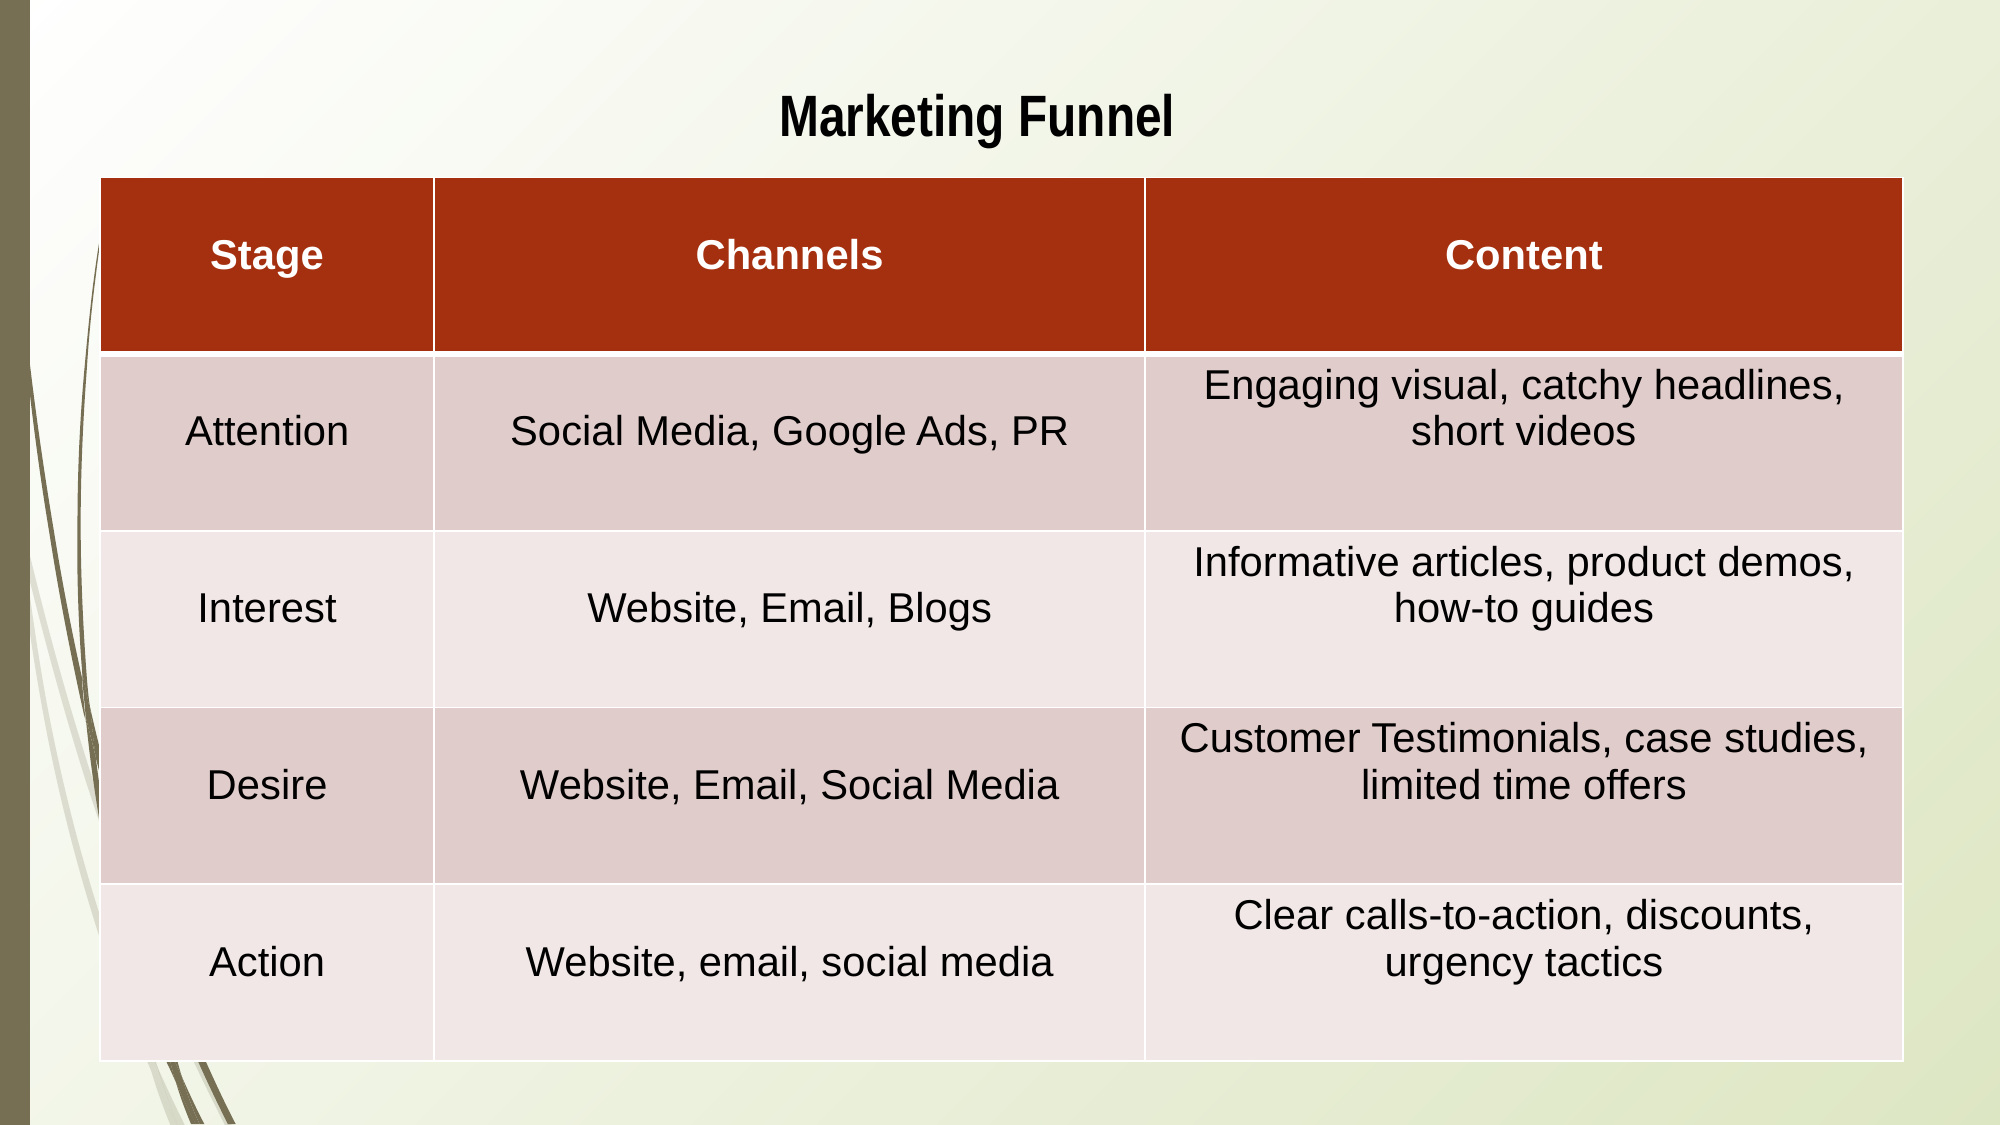

Marketing Funnel
| Stage | Channels | Content |
| --- | --- | --- |
| Attention | Social Media, Google Ads, PR | Engaging visual, catchy headlines, short videos |
| Interest | Website, Email, Blogs | Informative articles, product demos, how-to guides |
| Desire | Website, Email, Social Media | Customer Testimonials, case studies, limited time offers |
| Action | Website, email, social media | Clear calls-to-action, discounts, urgency tactics |